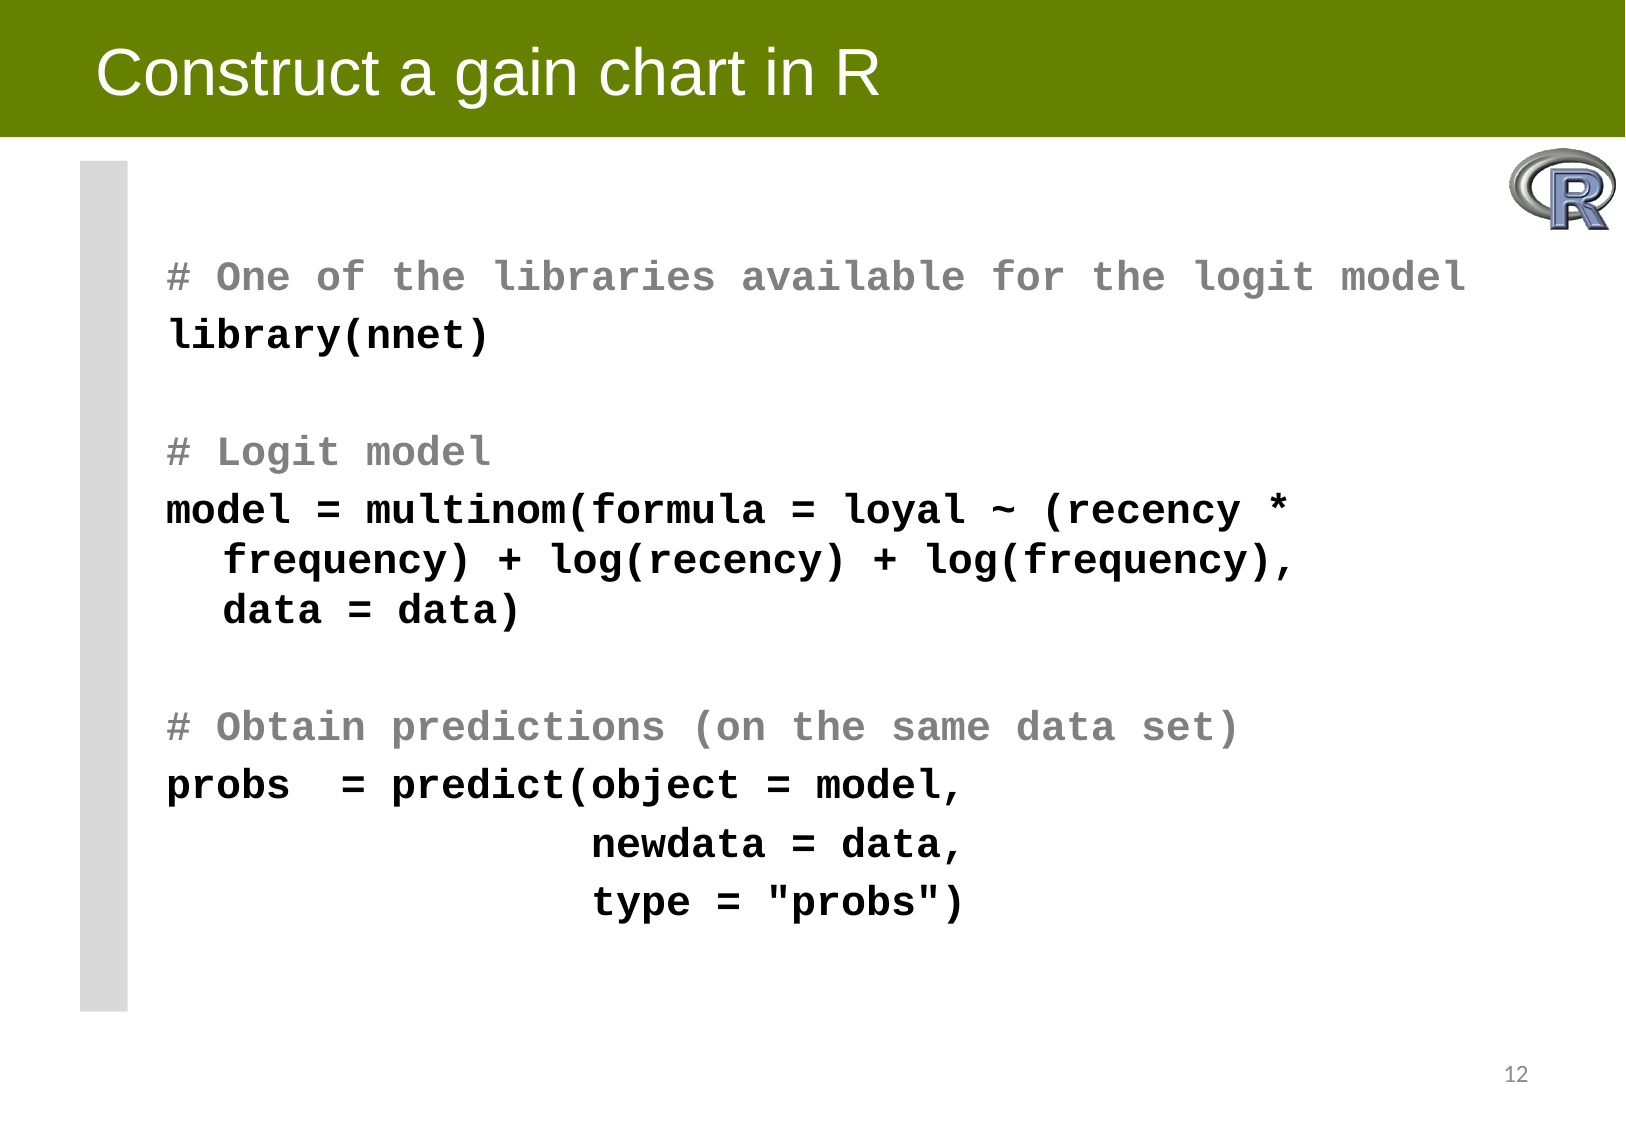

# Construct a gain chart in R
# One of the libraries available for the logit model
library(nnet)

# Logit model
model = multinom(formula = loyal ~ (recency * frequency) + log(recency) + log(frequency),
data = data)

# Obtain predictions (on the same data set)
probs  = predict(object = model,
                 newdata = data,
                 type = "probs")
12